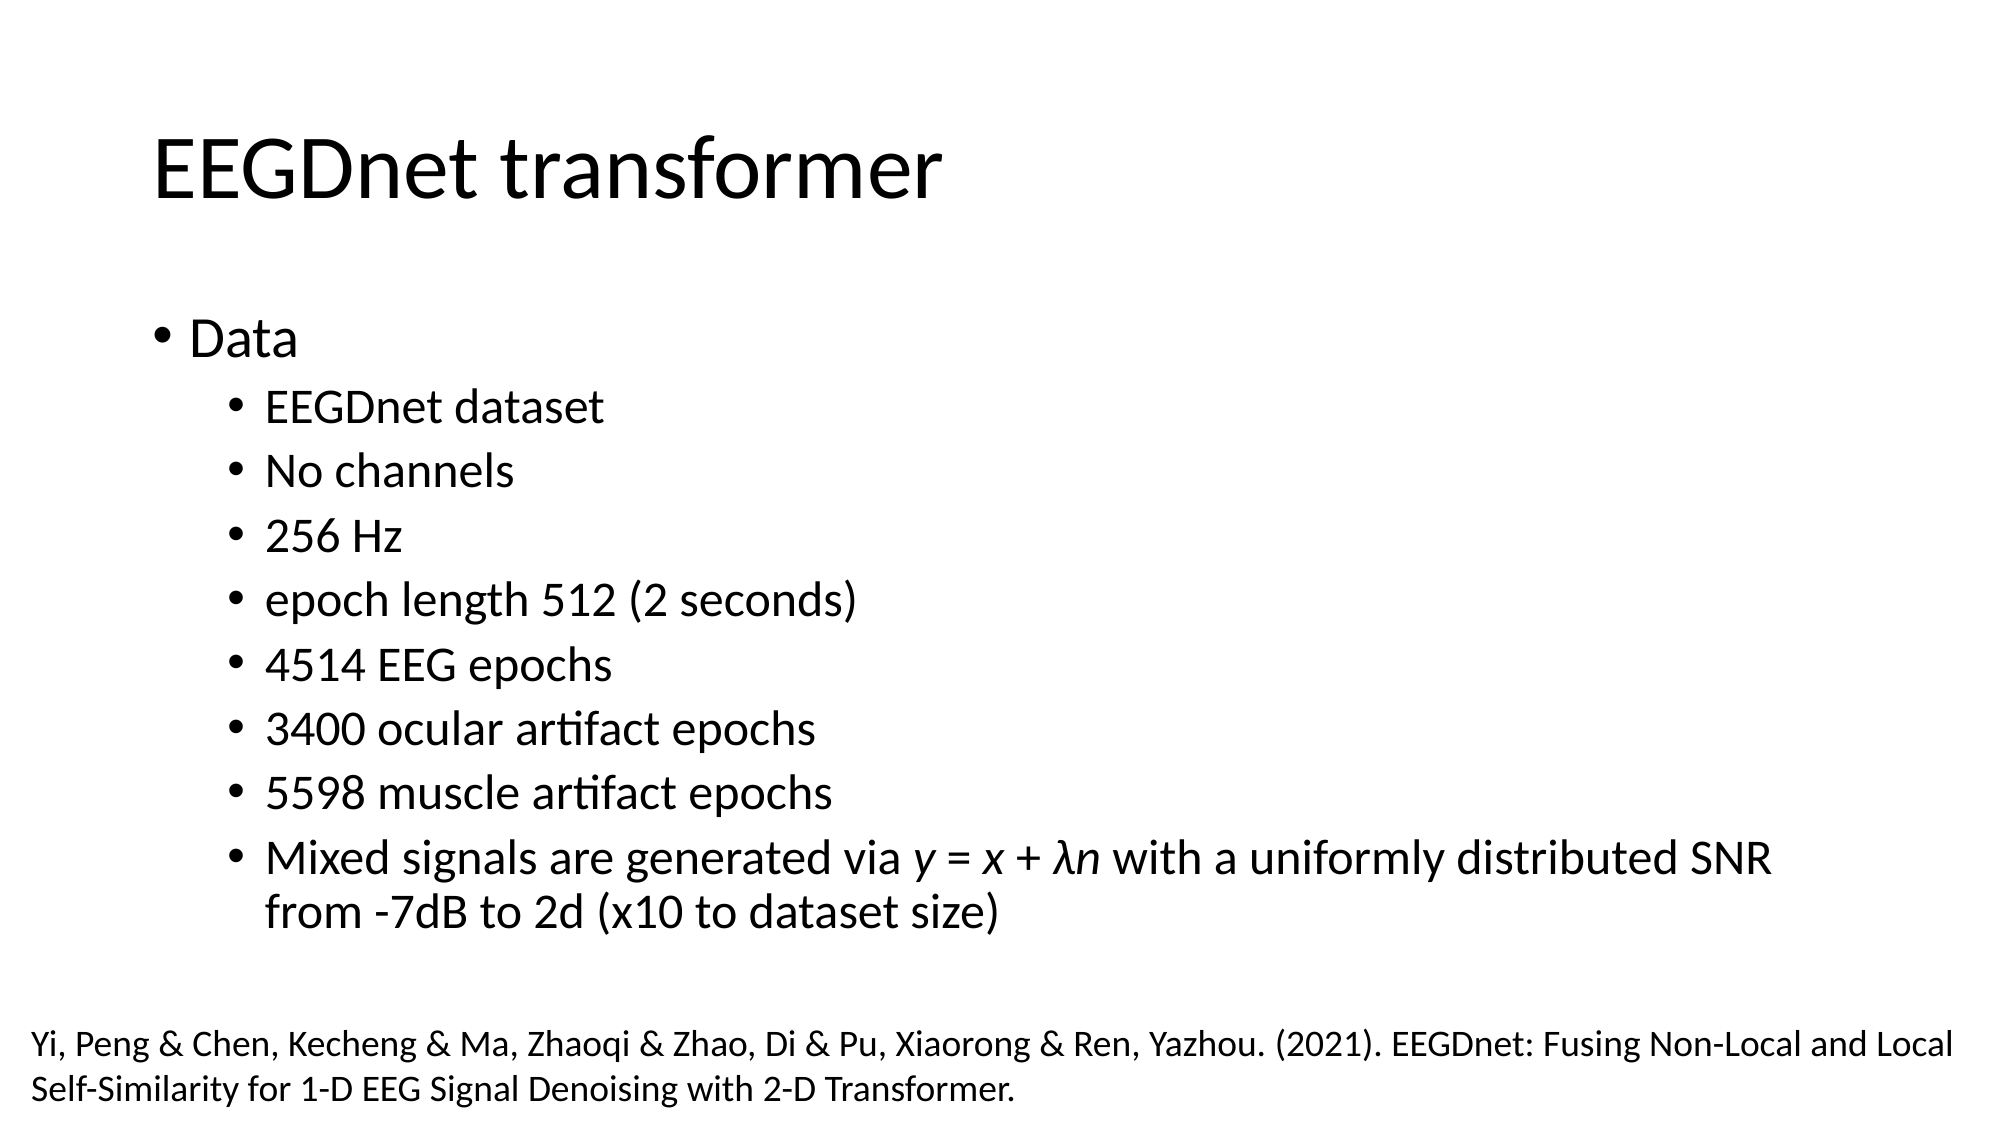

# EEGDnet transformer
Data
EEGDnet dataset
No channels
256 Hz
epoch length 512 (2 seconds)
4514 EEG epochs
3400 ocular artifact epochs
5598 muscle artifact epochs
Mixed signals are generated via y = x + λn with a uniformly distributed SNR from -7dB to 2d (x10 to dataset size)

Yi, Peng & Chen, Kecheng & Ma, Zhaoqi & Zhao, Di & Pu, Xiaorong & Ren, Yazhou. (2021). EEGDnet: Fusing Non-Local and Local Self-Similarity for 1-D EEG Signal Denoising with 2-D Transformer.